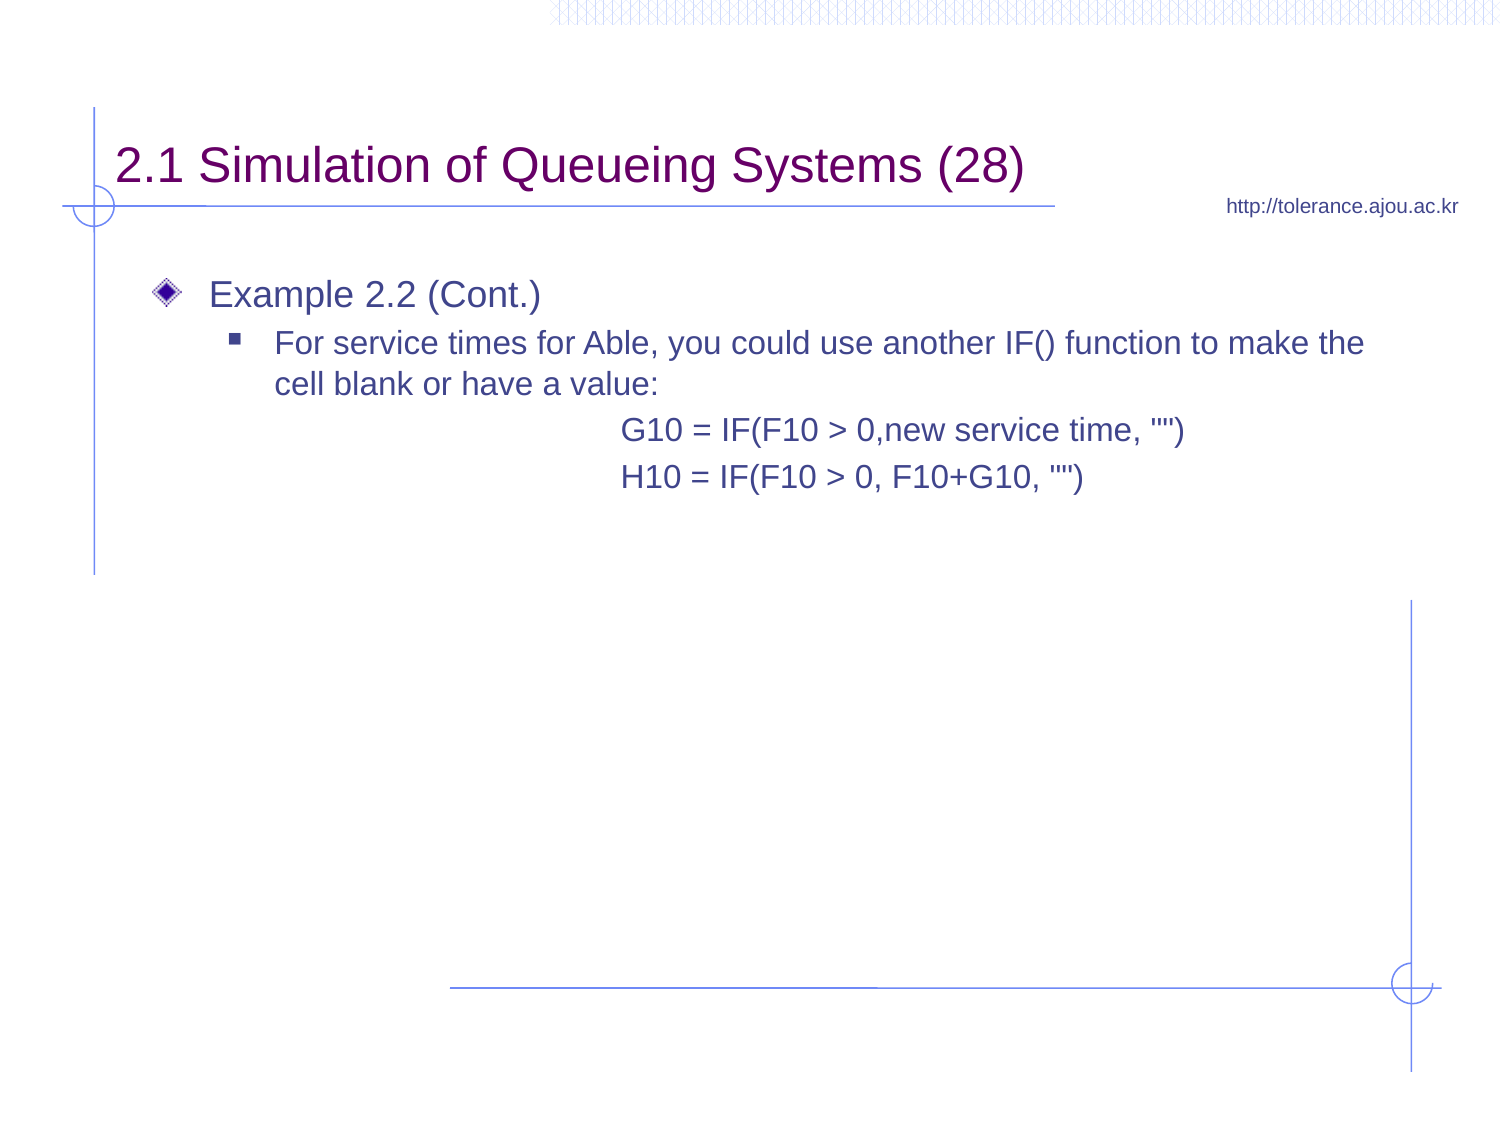

# 2.1 Simulation of Queueing Systems (28)
Example 2.2 (Cont.)
For service times for Able, you could use another IF() function to make the cell blank or have a value:
			     G10 = IF(F10 > 0,new service time, "")
			     H10 = IF(F10 > 0, F10+G10, "")